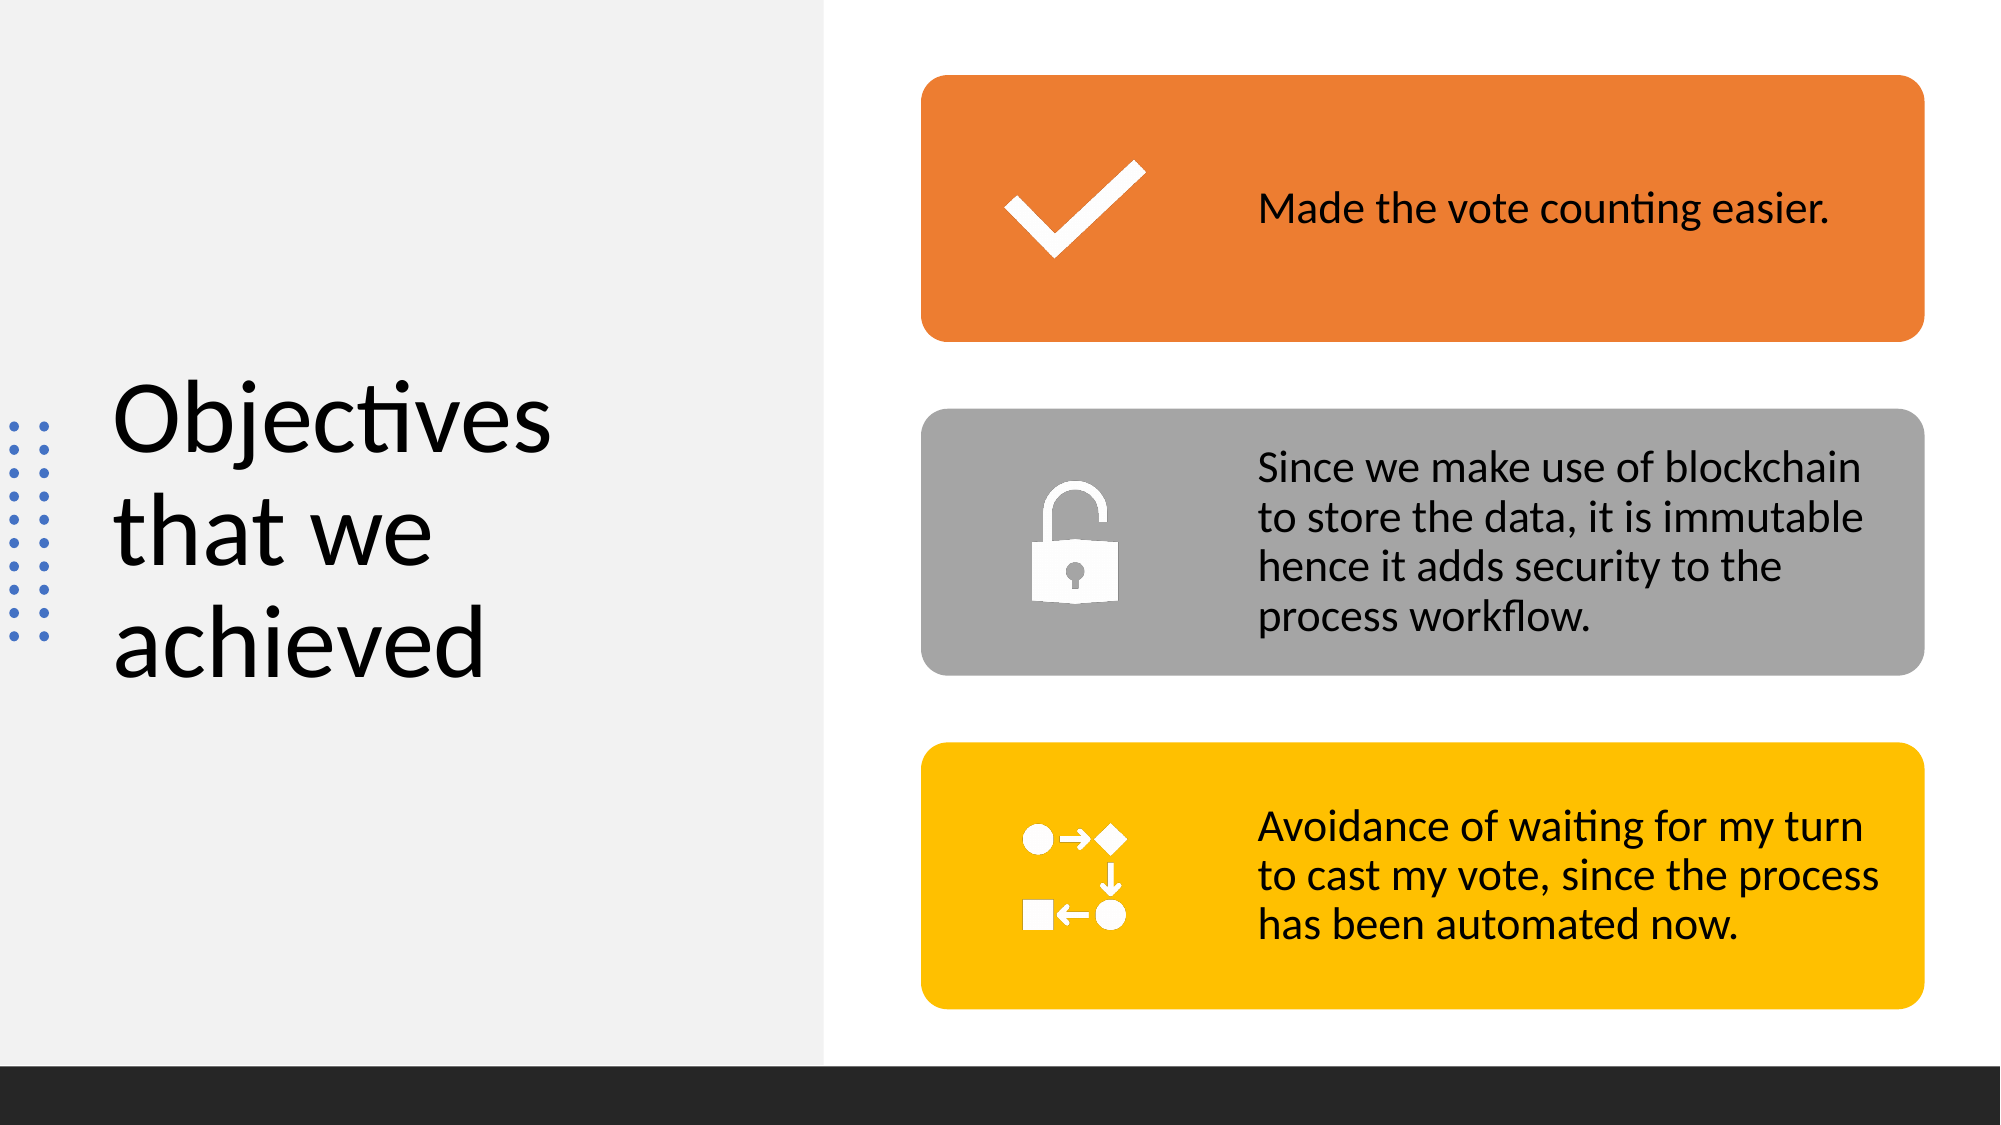

Made the vote counting easier.
Since we make use of blockchain to store the data, it is immutable hence it adds security to the process workflow.
Avoidance of waiting for my turn to cast my vote, since the process has been automated now.
# Objectives that we achieved